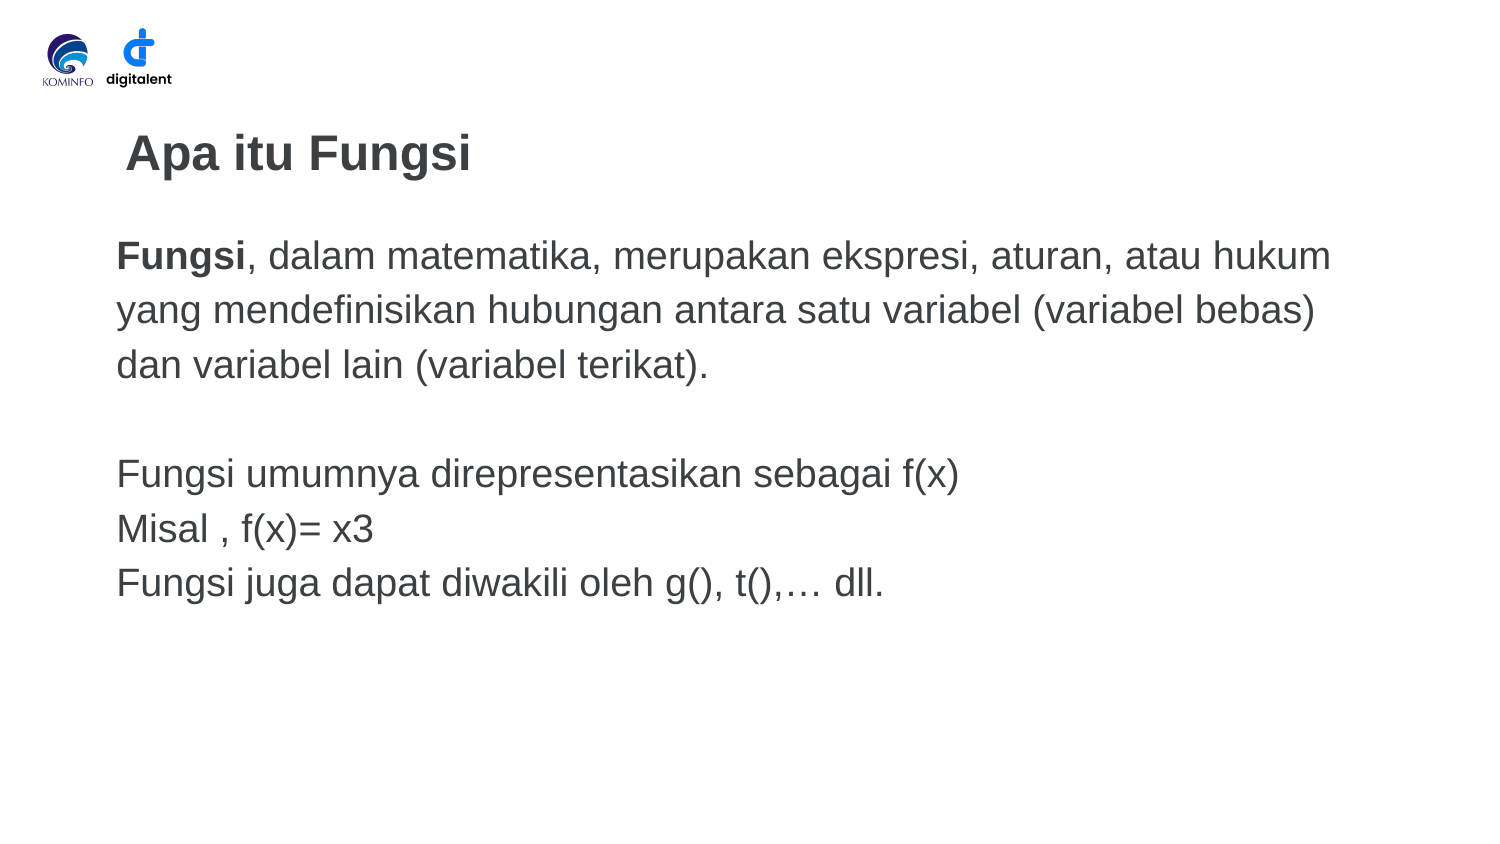

# Apa itu Fungsi
Fungsi, dalam matematika, merupakan ekspresi, aturan, atau hukum yang mendefinisikan hubungan antara satu variabel (variabel bebas) dan variabel lain (variabel terikat).

Fungsi umumnya direpresentasikan sebagai f(x)
Misal , f(x)= x3
Fungsi juga dapat diwakili oleh g(), t(),… dll.